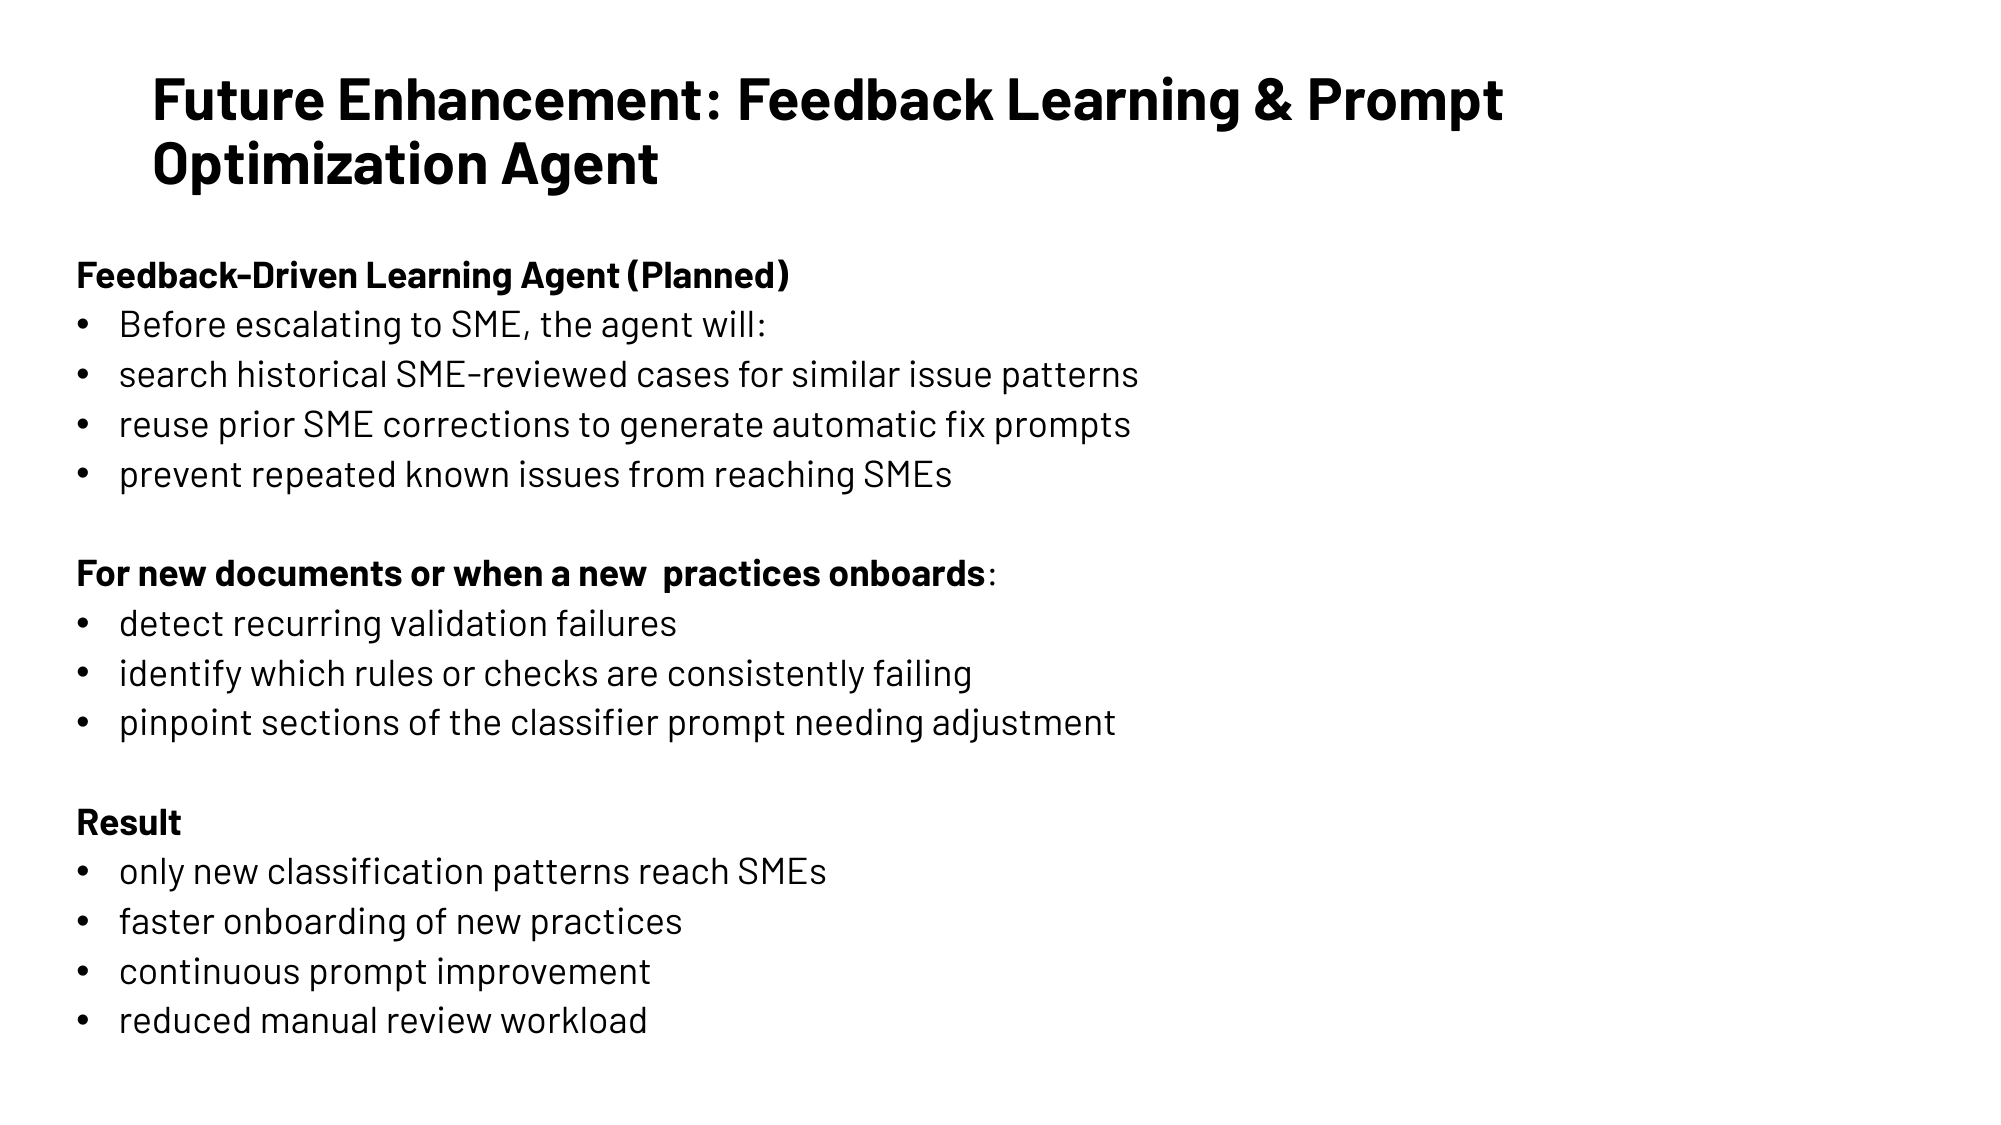

# Future Enhancement: Feedback Learning & Prompt Optimization Agent
Feedback-Driven Learning Agent (Planned)
Before escalating to SME, the agent will:
search historical SME-reviewed cases for similar issue patterns
reuse prior SME corrections to generate automatic fix prompts
prevent repeated known issues from reaching SMEs

For new documents or when a new  practices onboards:
detect recurring validation failures
identify which rules or checks are consistently failing
pinpoint sections of the classifier prompt needing adjustment

Result
only new classification patterns reach SMEs
faster onboarding of new practices
continuous prompt improvement
reduced manual review workload